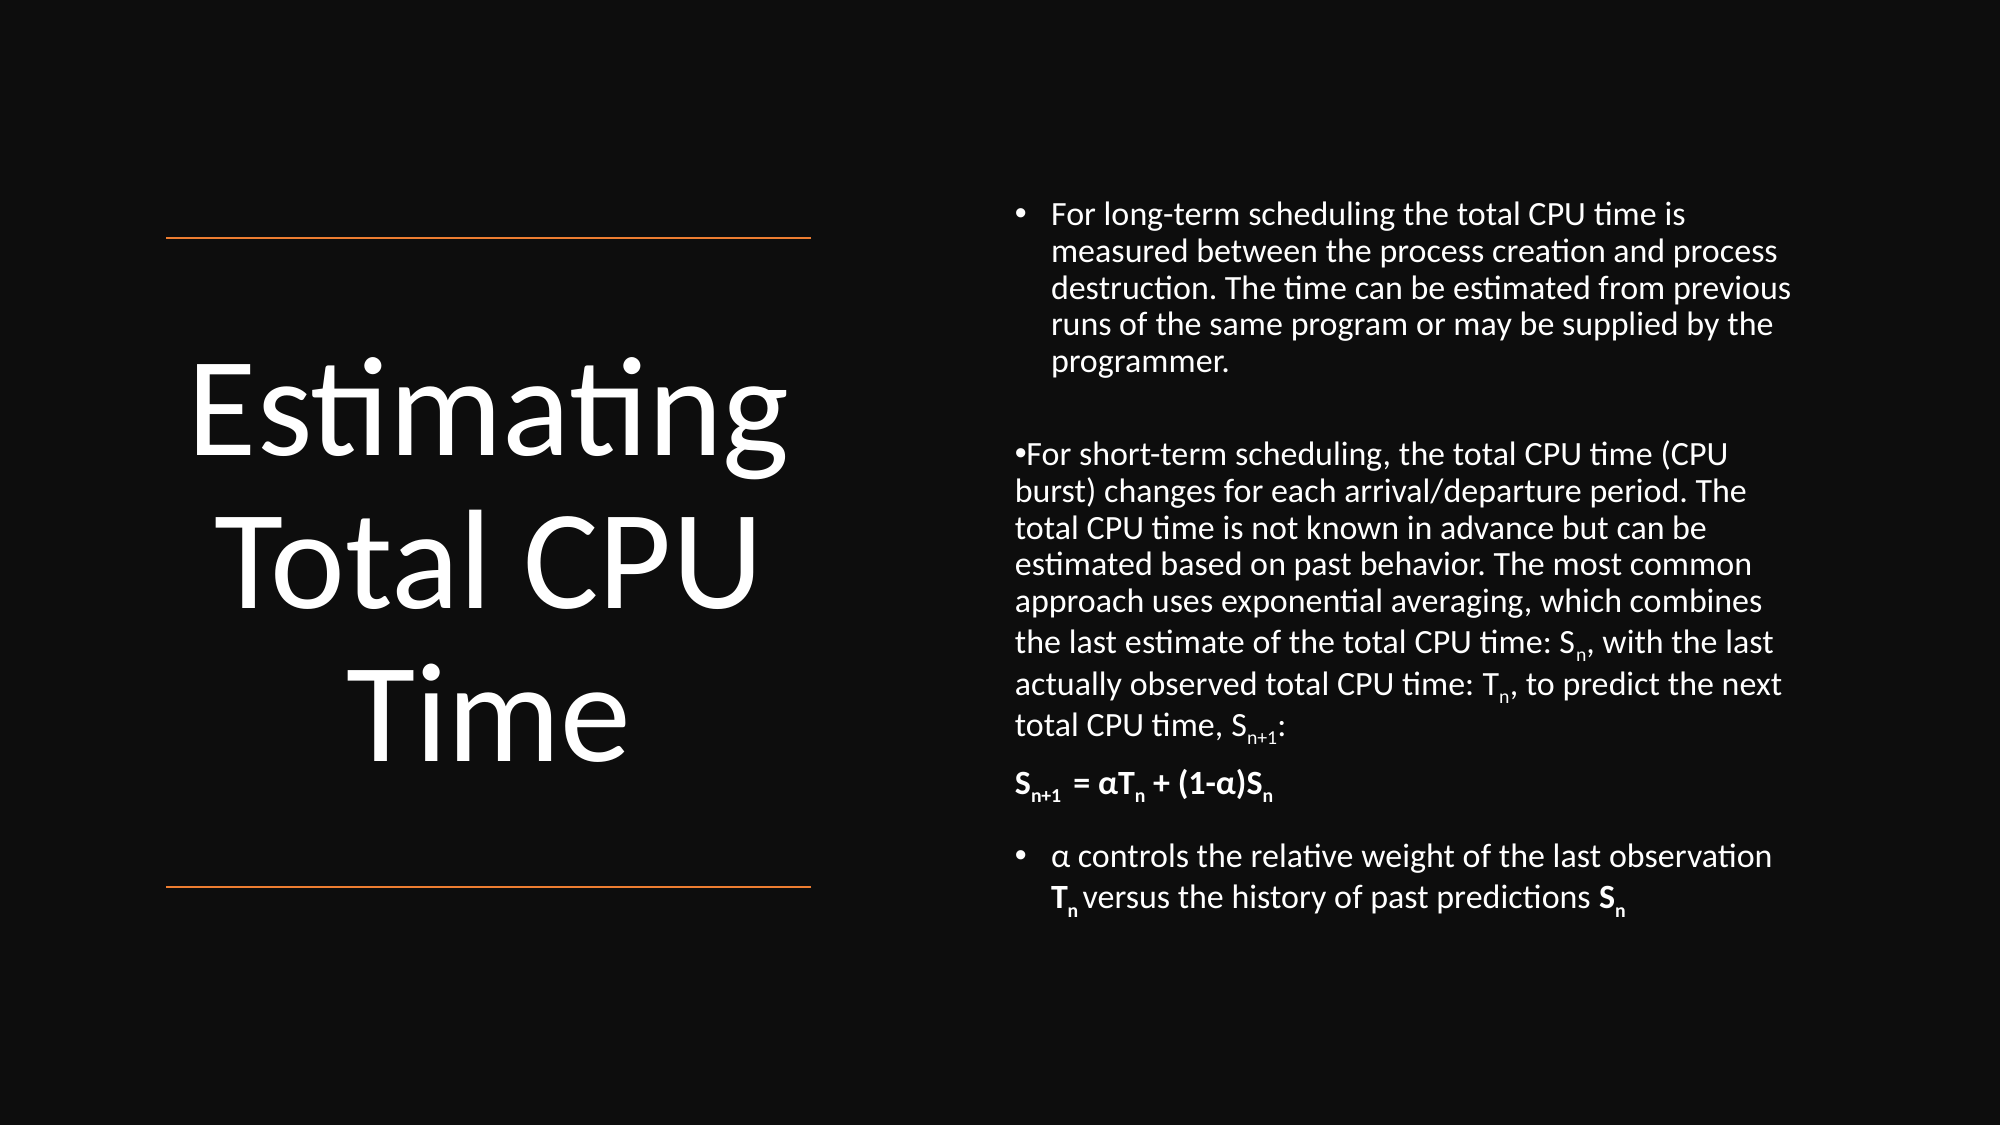

For long-term scheduling the total CPU time is measured between the process creation and process destruction. The time can be estimated from previous runs of the same program or may be supplied by the programmer.

For short-term scheduling, the total CPU time (CPU burst) changes for each arrival/departure period. The total CPU time is not known in advance but can be estimated based on past behavior. The most common approach uses exponential averaging, which combines the last estimate of the total CPU time: Sn, with the last actually observed total CPU time: Tn, to predict the next total CPU time, Sn+1:
Sn+1  = αTn + (1-α)Sn
α controls the relative weight of the last observation Tn versus the history of past predictions Sn
# Estimating Total CPU Time